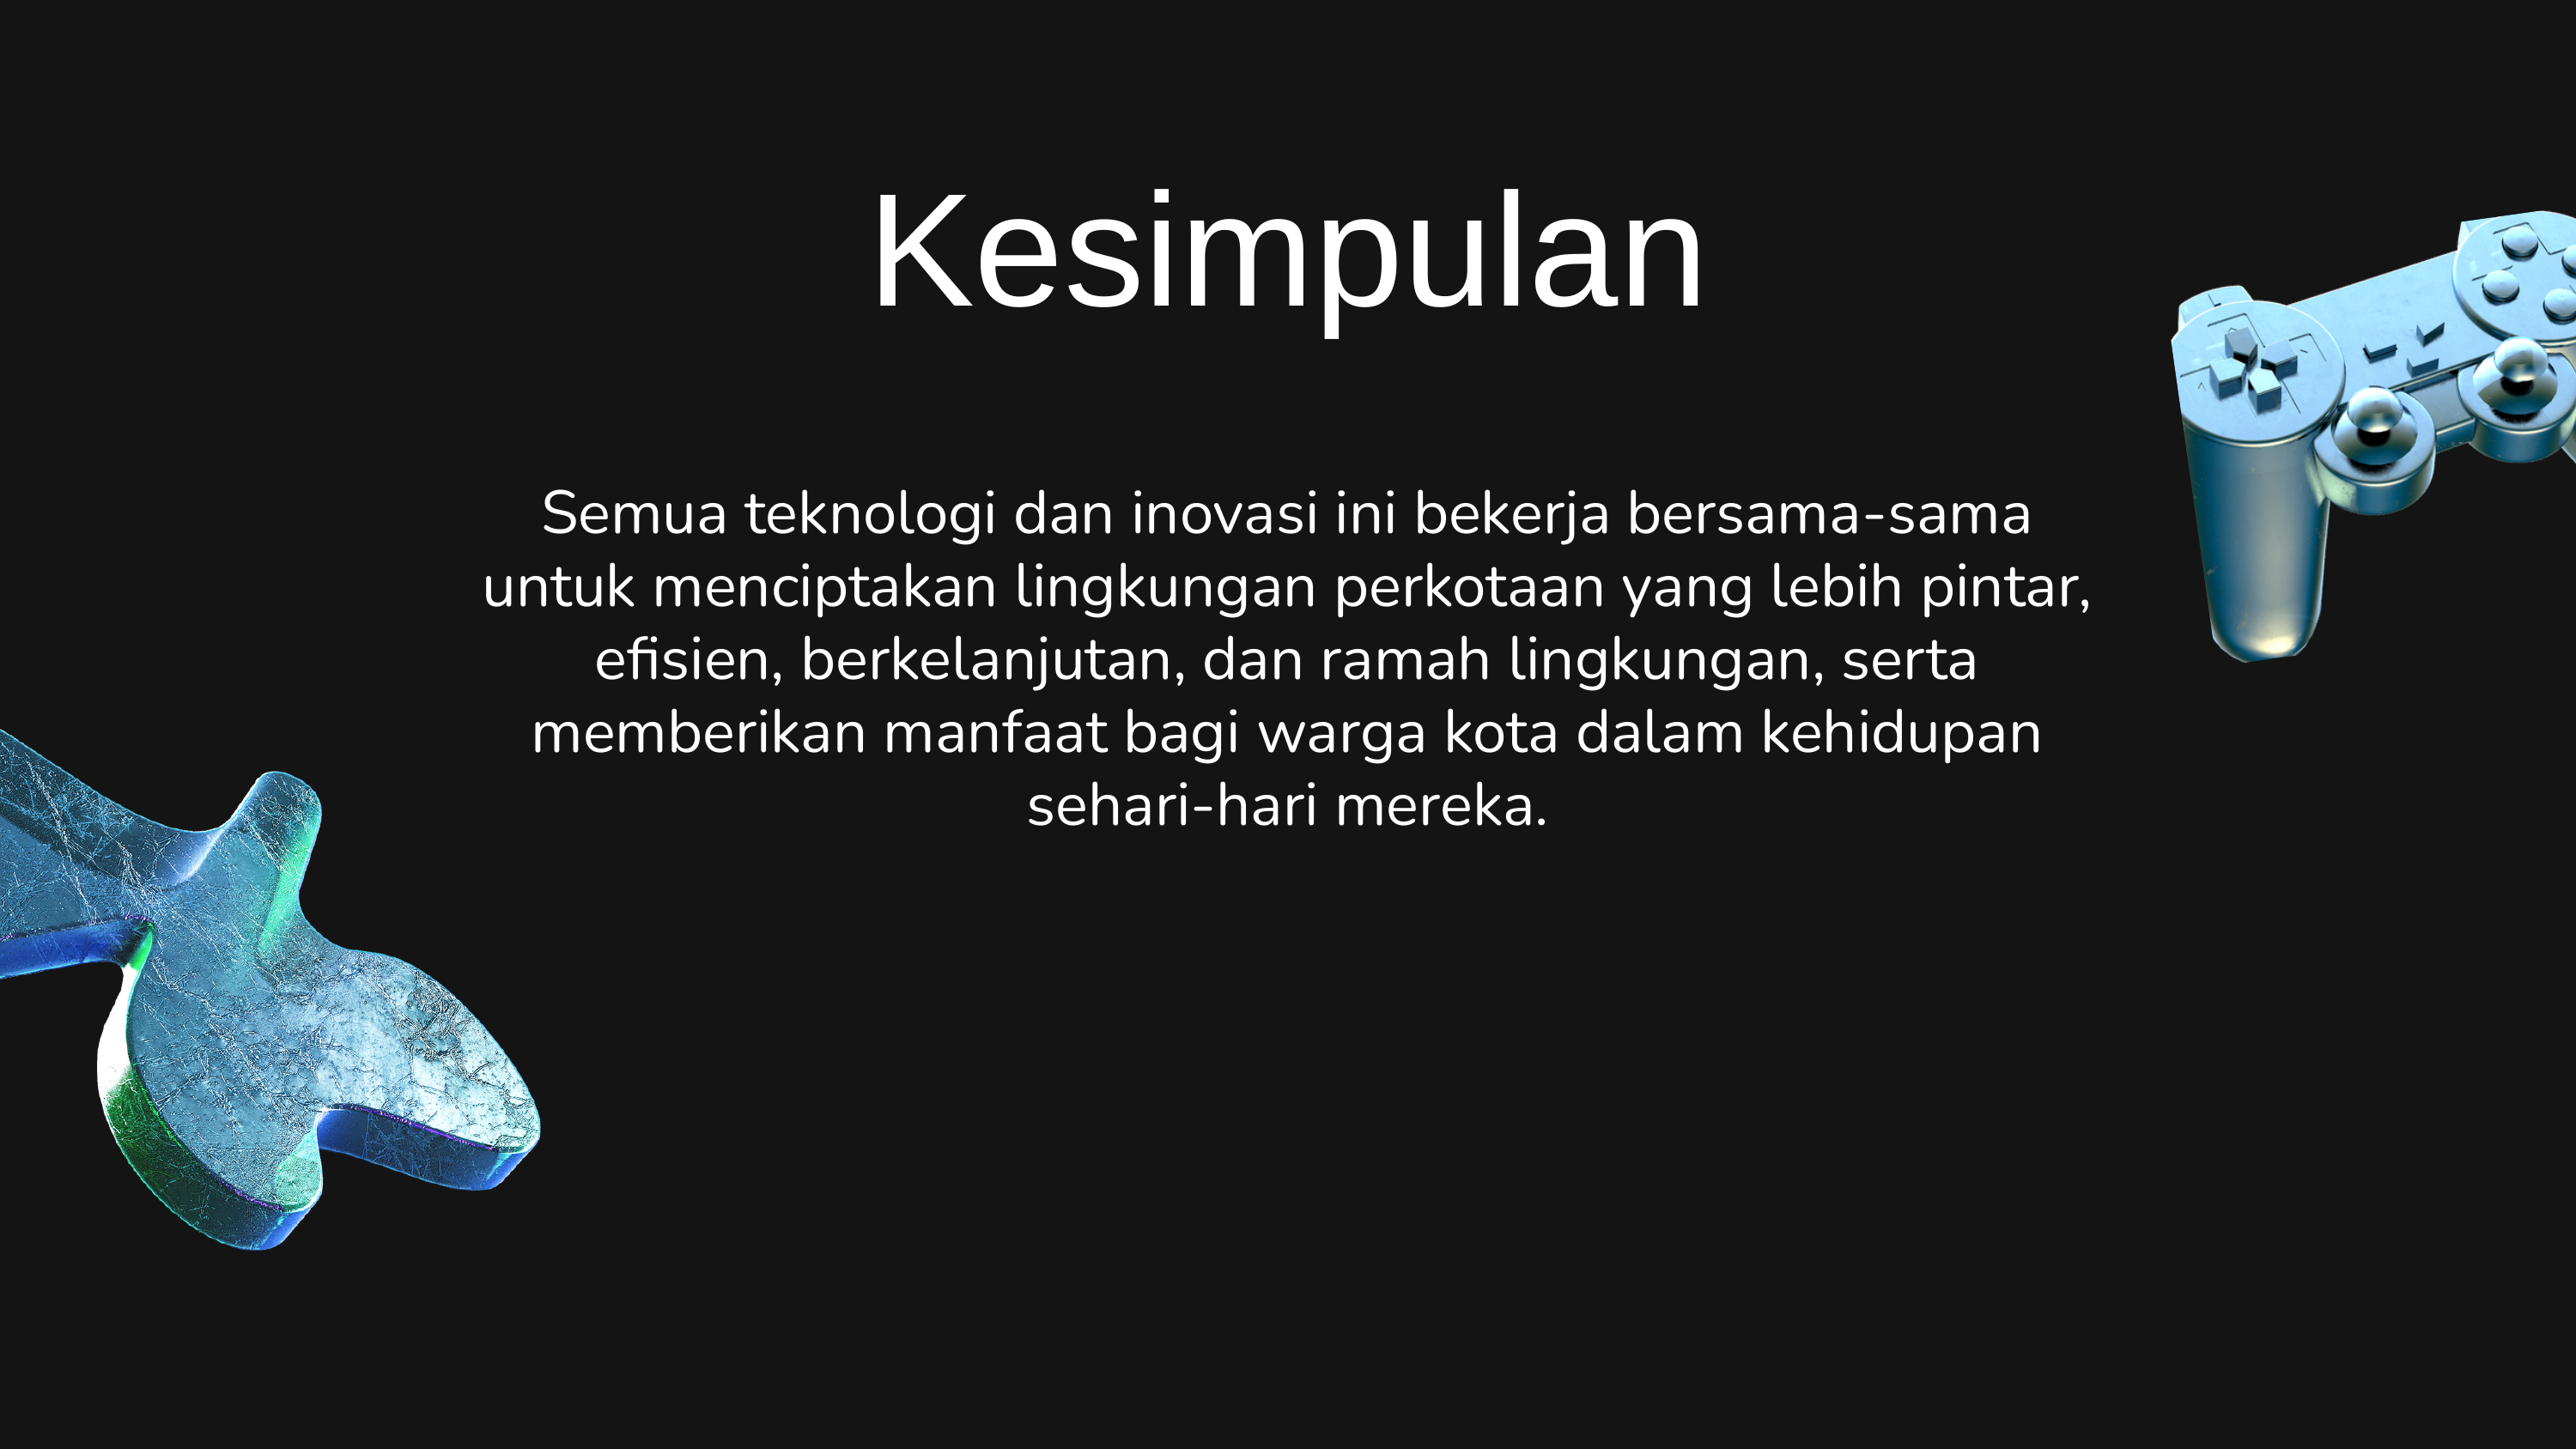

Kesimpulan

Semua teknologi dan inovasi ini bekerja bersama-sama untuk menciptakan lingkungan perkotaan yang lebih pintar, efisien, berkelanjutan, dan ramah lingkungan, serta memberikan manfaat bagi warga kota dalam kehidupan sehari-hari mereka.